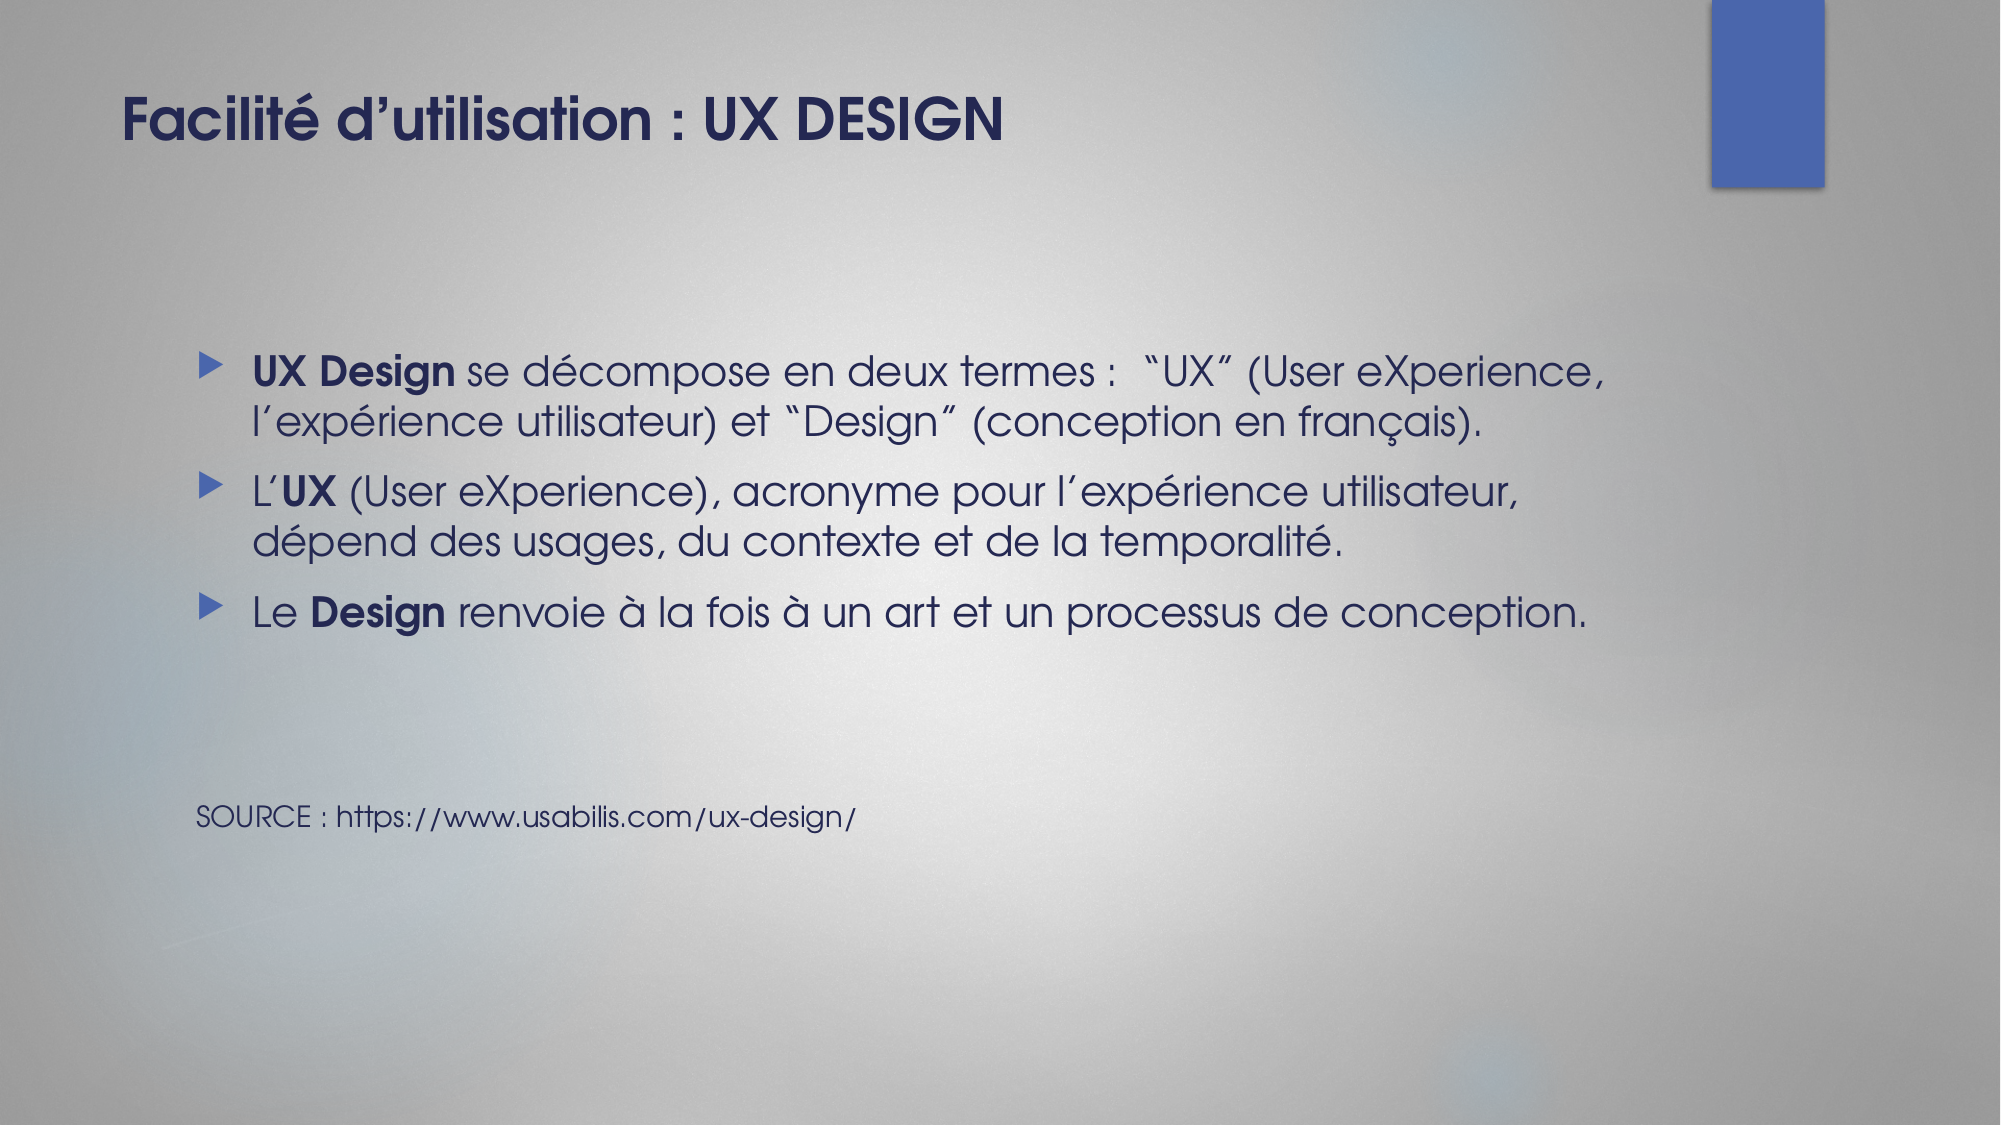

# Facilité d’utilisation : UX DESIGN
UX Design se décompose en deux termes :  “UX” (User eXperience, l’expérience utilisateur) et “Design” (conception en français).
L’UX (User eXperience), acronyme pour l’expérience utilisateur, dépend des usages, du contexte et de la temporalité.
Le Design renvoie à la fois à un art et un processus de conception.

SOURCE : https://www.usabilis.com/ux-design/